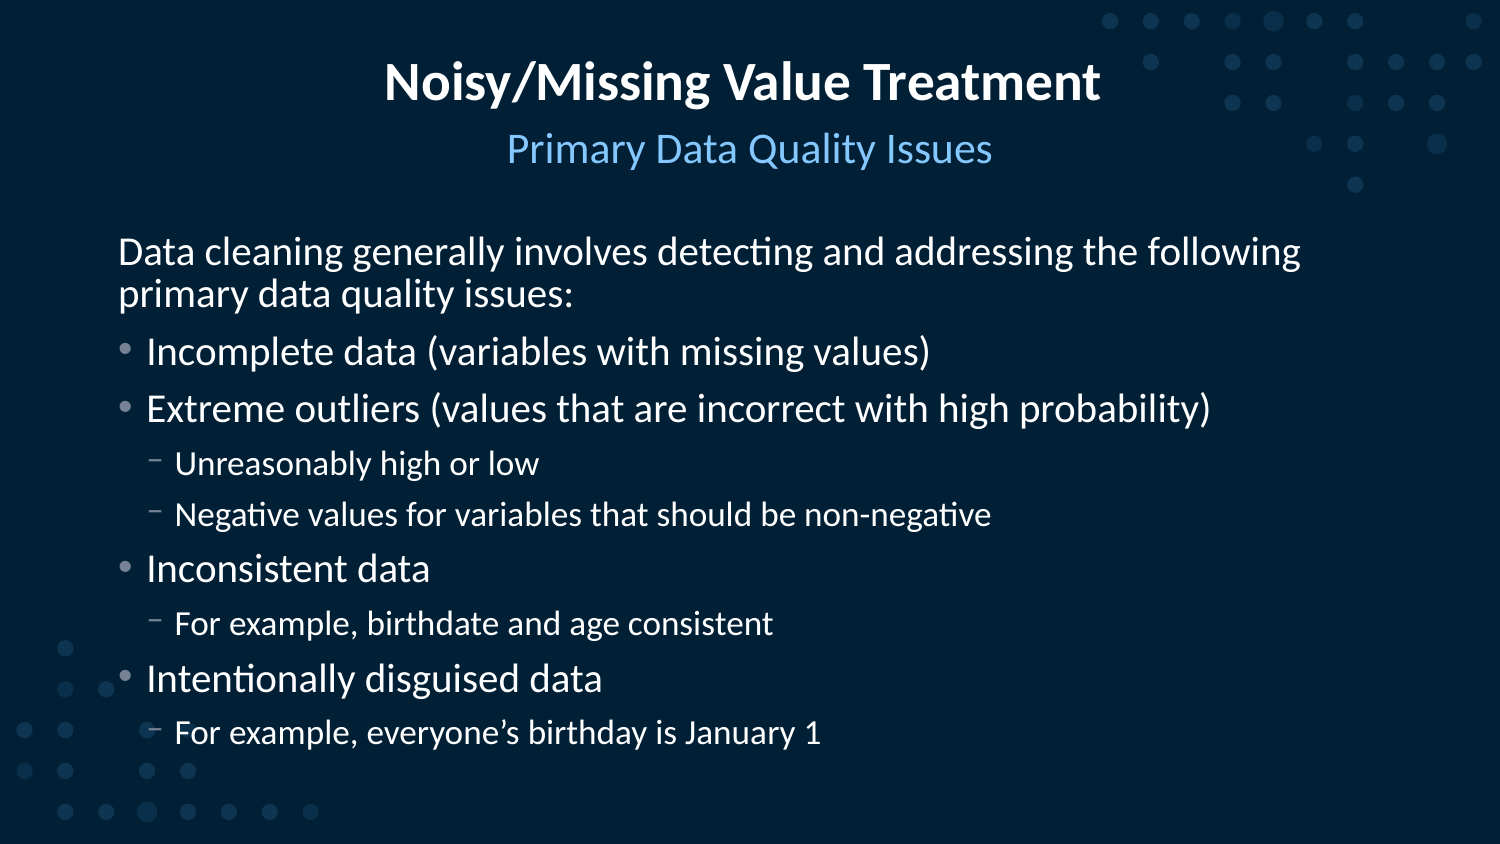

# Noisy/Missing Value Treatment
Primary Data Quality Issues
Data cleaning generally involves detecting and addressing the following primary data quality issues:
Incomplete data (variables with missing values)
Extreme outliers (values that are incorrect with high probability)
Unreasonably high or low
Negative values for variables that should be non-negative
Inconsistent data
For example, birthdate and age consistent
Intentionally disguised data
For example, everyone’s birthday is January 1